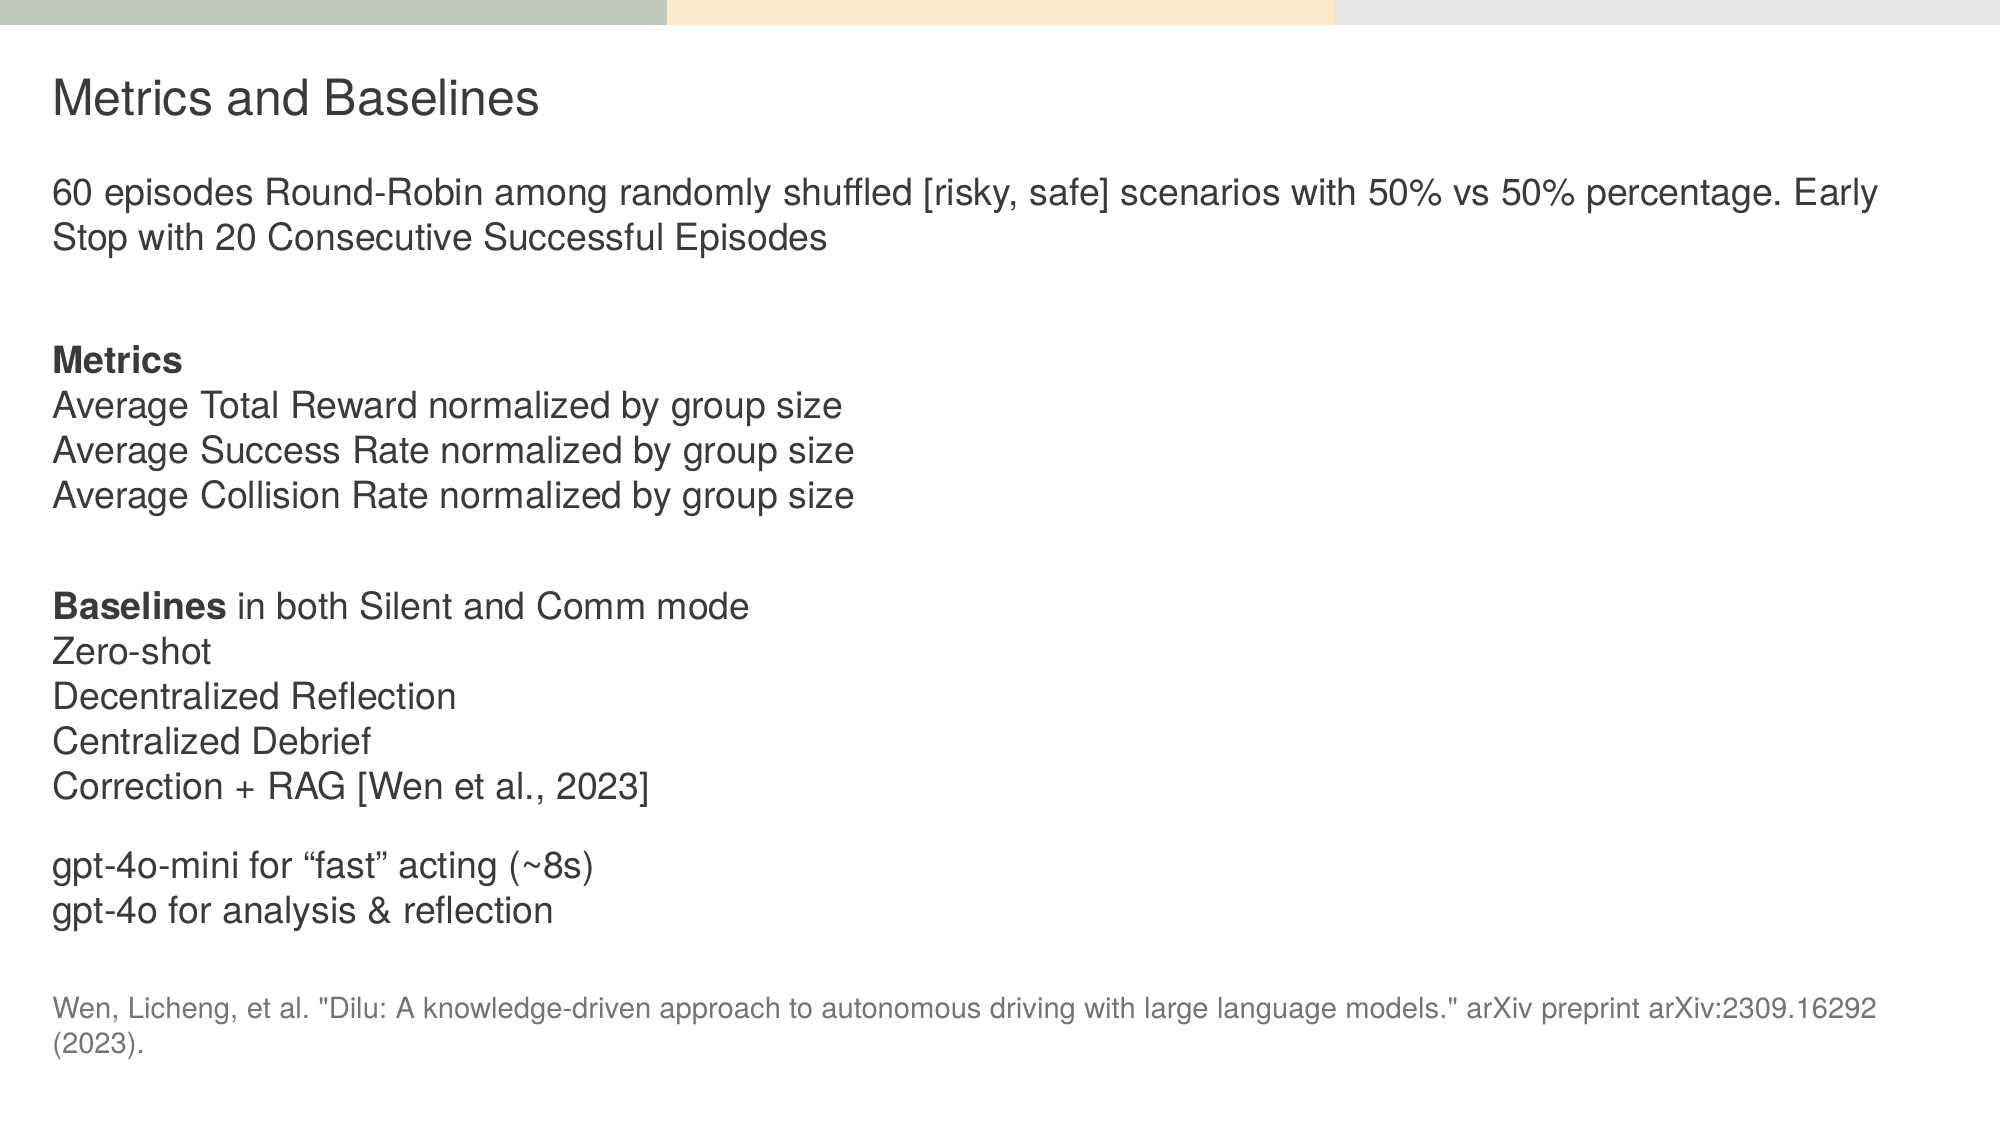

Metrics and Baselines
60 episodes Round-Robin among randomly shuffled [risky, safe] scenarios with 50% vs 50% percentage. Early Stop with 20 Consecutive Successful Episodes
Metrics
Average Total Reward normalized by group size
Average Success Rate normalized by group size
Average Collision Rate normalized by group size
Baselines in both Silent and Comm mode
Zero-shot
Decentralized Reflection
Centralized Debrief
Correction + RAG [Wen et al., 2023]
gpt-4o-mini for “fast” acting (~8s)
gpt-4o for analysis & reflection
Wen, Licheng, et al. "Dilu: A knowledge-driven approach to autonomous driving with large language models." arXiv preprint arXiv:2309.16292 (2023).